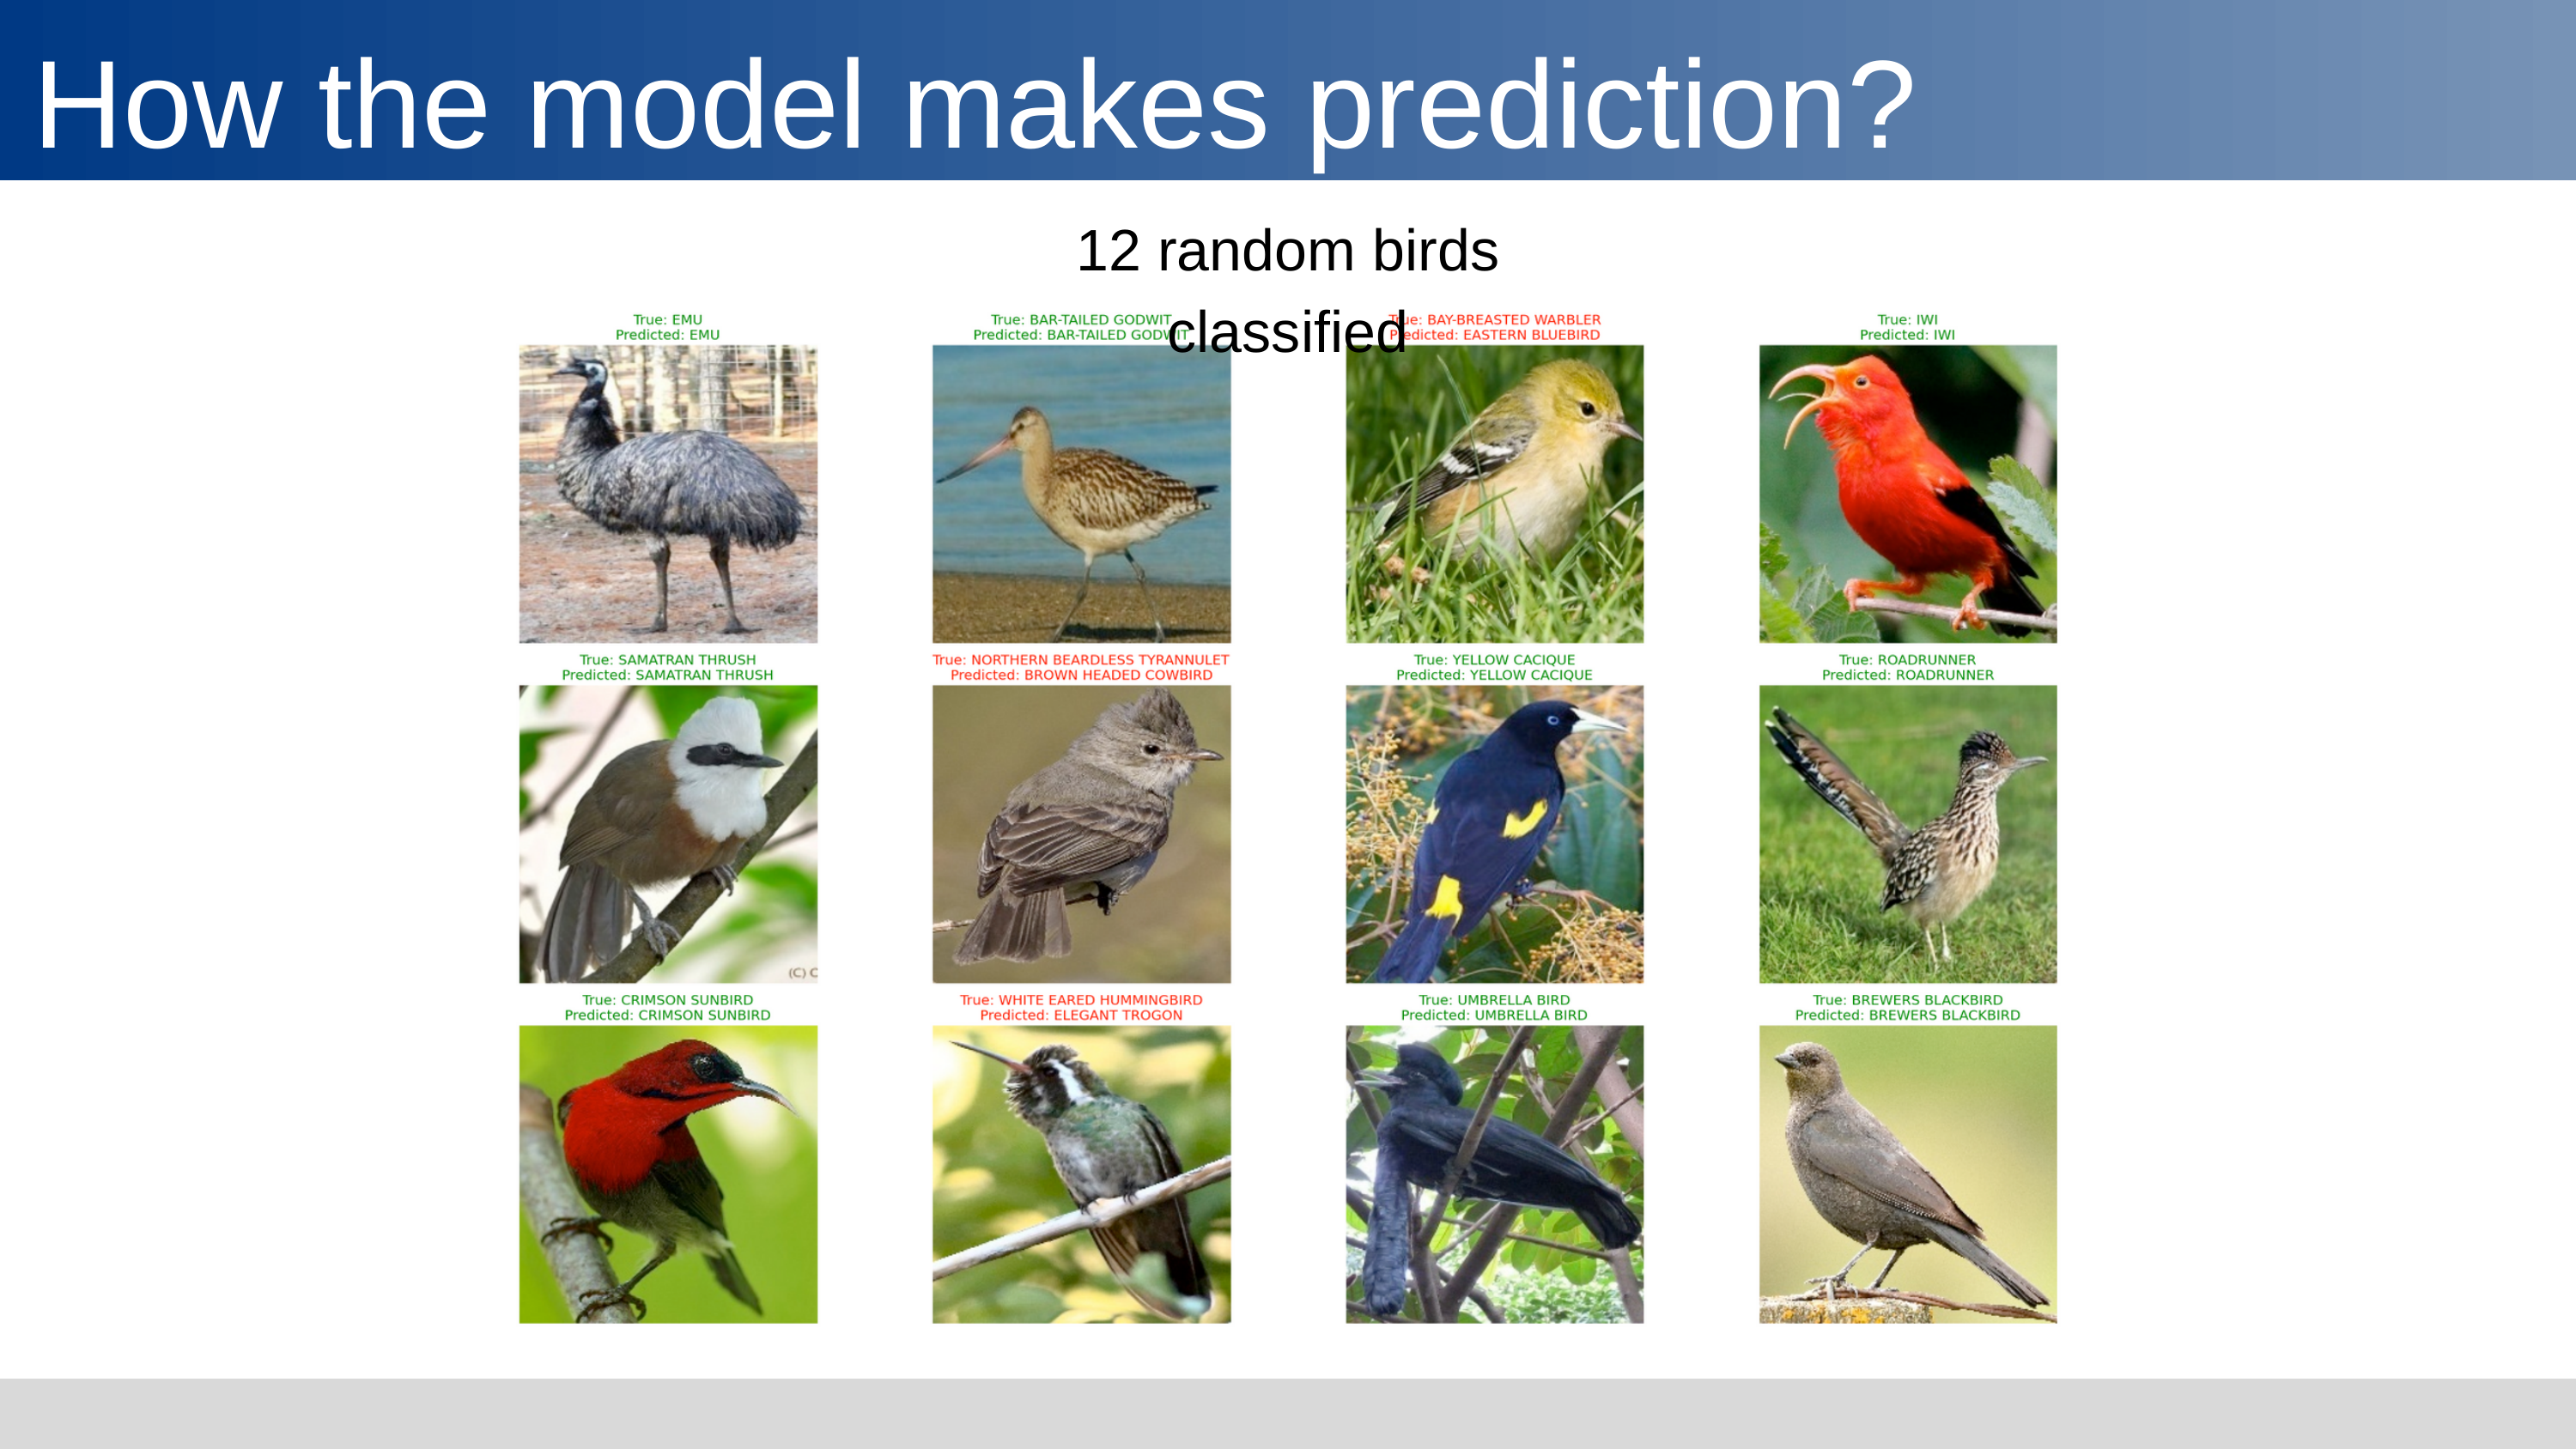

How the model makes prediction?
12 random birds classified